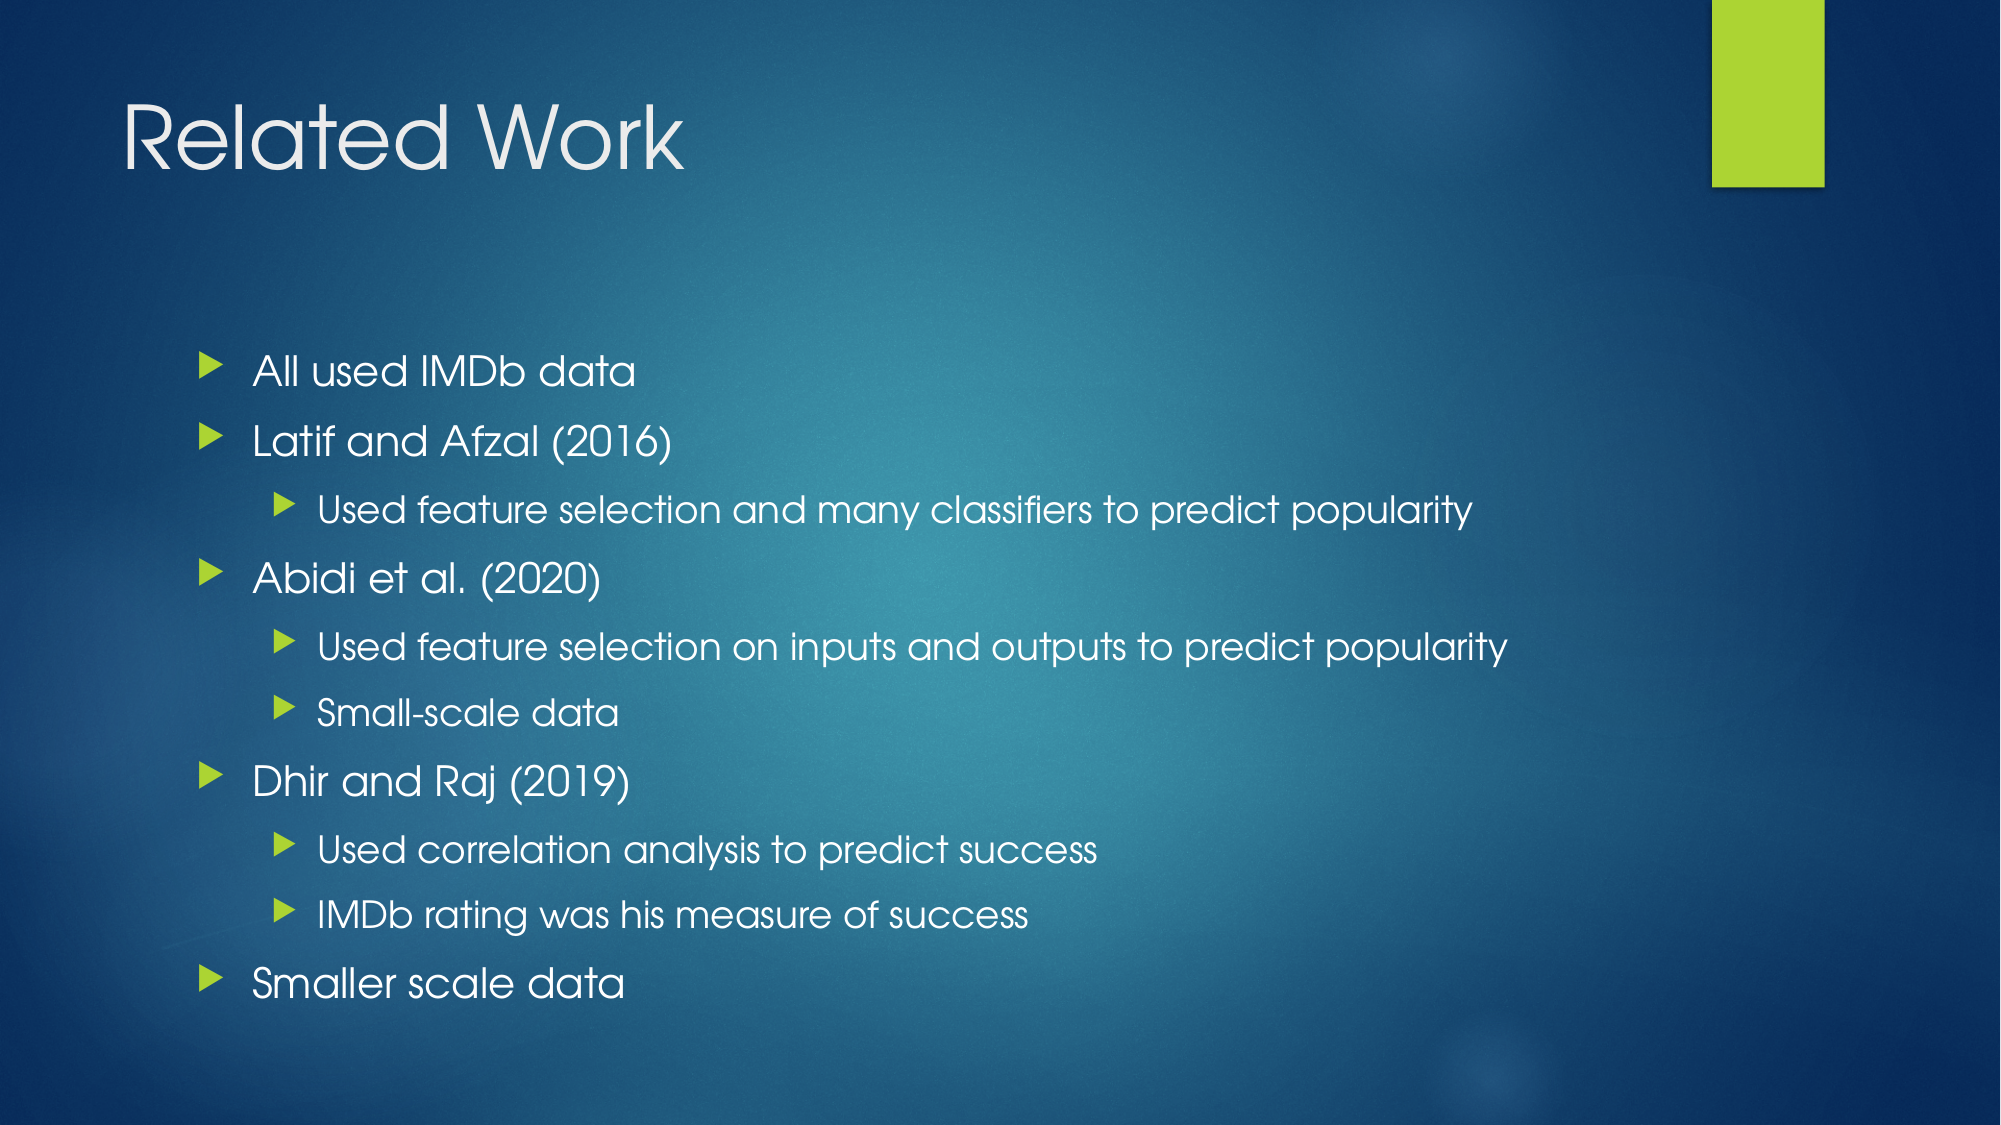

# Related Work
All used IMDb data
Latif and Afzal (2016)
Used feature selection and many classifiers to predict popularity
Abidi et al. (2020)
Used feature selection on inputs and outputs to predict popularity
Small-scale data
Dhir and Raj (2019)
Used correlation analysis to predict success
IMDb rating was his measure of success
Smaller scale data